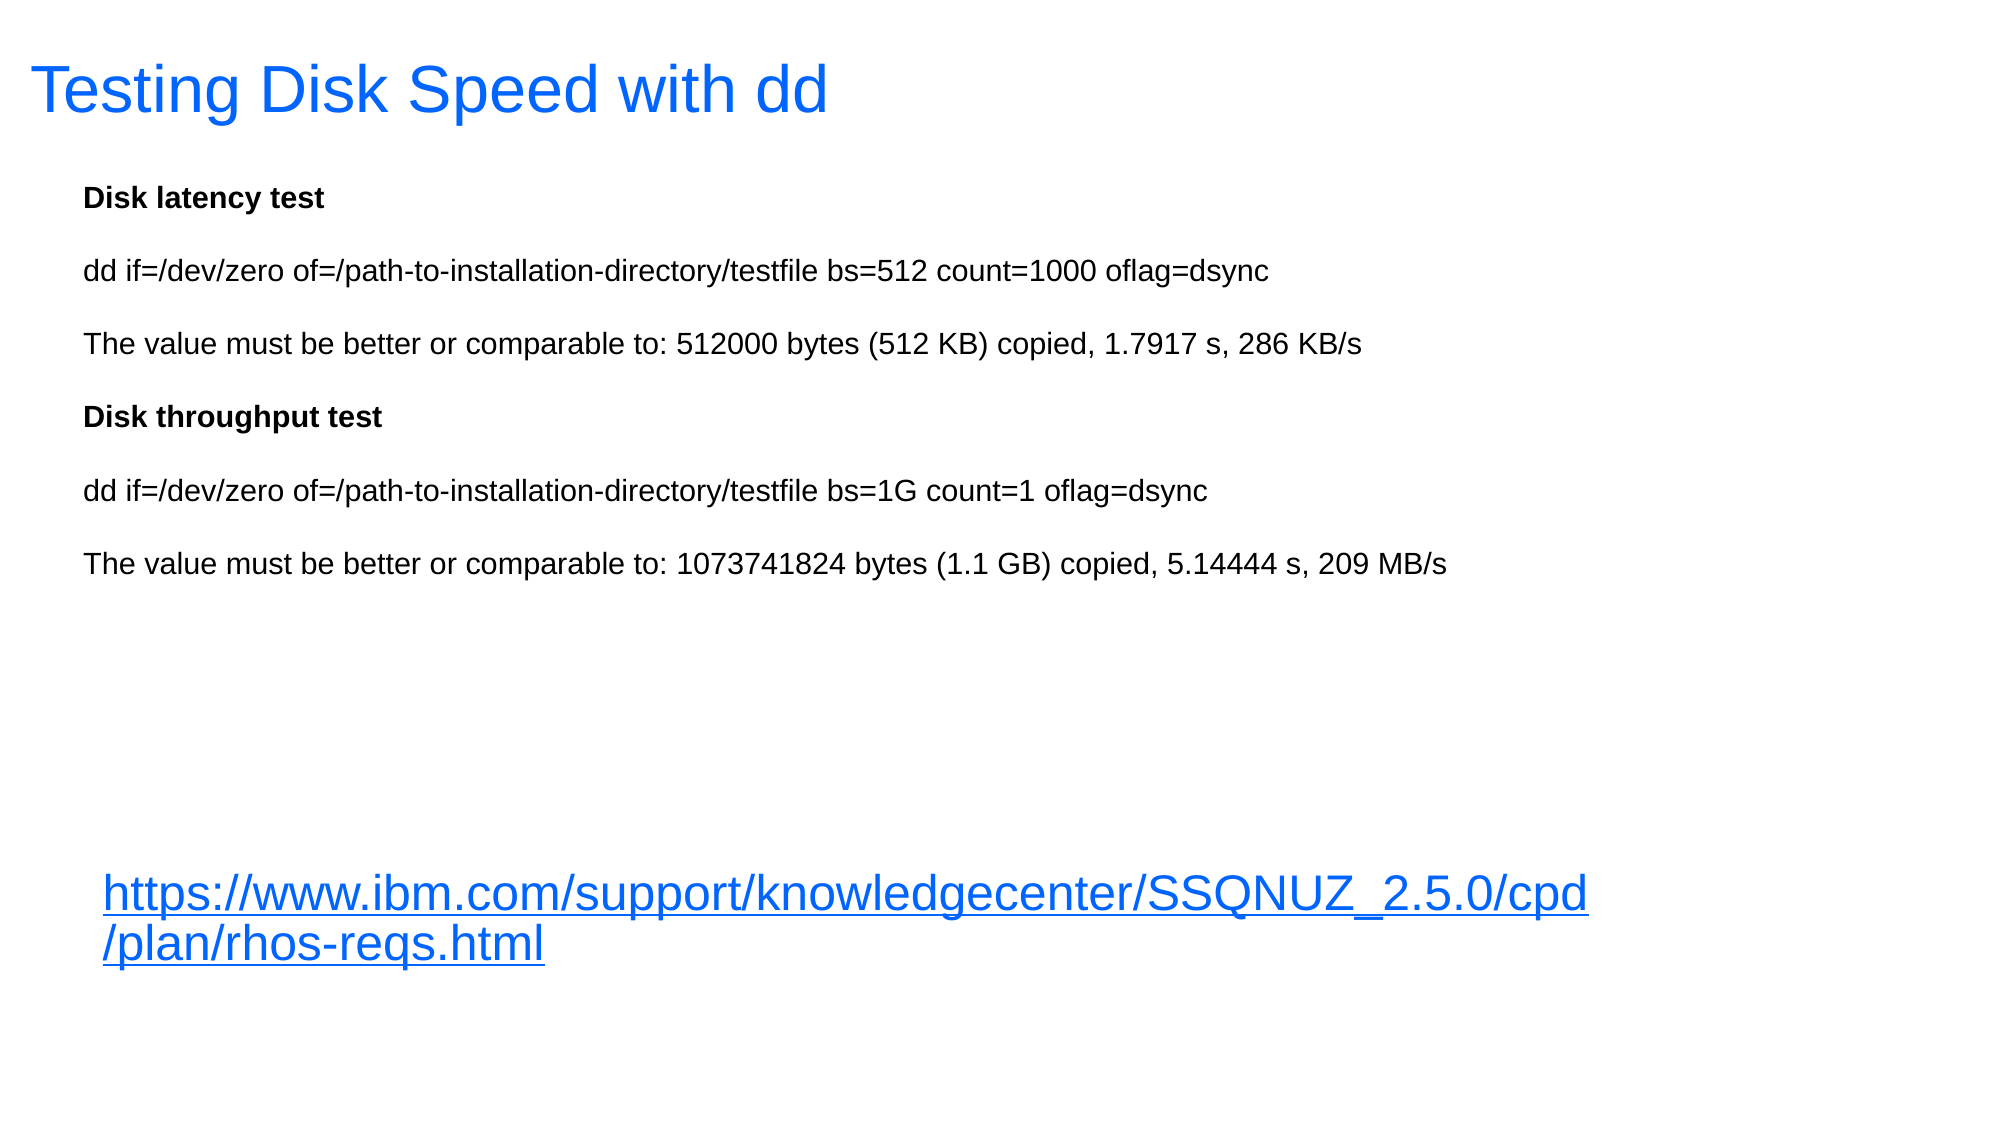

Testing Disk Speed with dd
Disk latency test

dd if=/dev/zero of=/path-to-installation-directory/testfile bs=512 count=1000 oflag=dsync

The value must be better or comparable to: 512000 bytes (512 KB) copied, 1.7917 s, 286 KB/s

Disk throughput test

dd if=/dev/zero of=/path-to-installation-directory/testfile bs=1G count=1 oflag=dsync

The value must be better or comparable to: 1073741824 bytes (1.1 GB) copied, 5.14444 s, 209 MB/s

https://www.ibm.com/support/knowledgecenter/SSQNUZ_2.5.0/cpd/plan/rhos-reqs.html